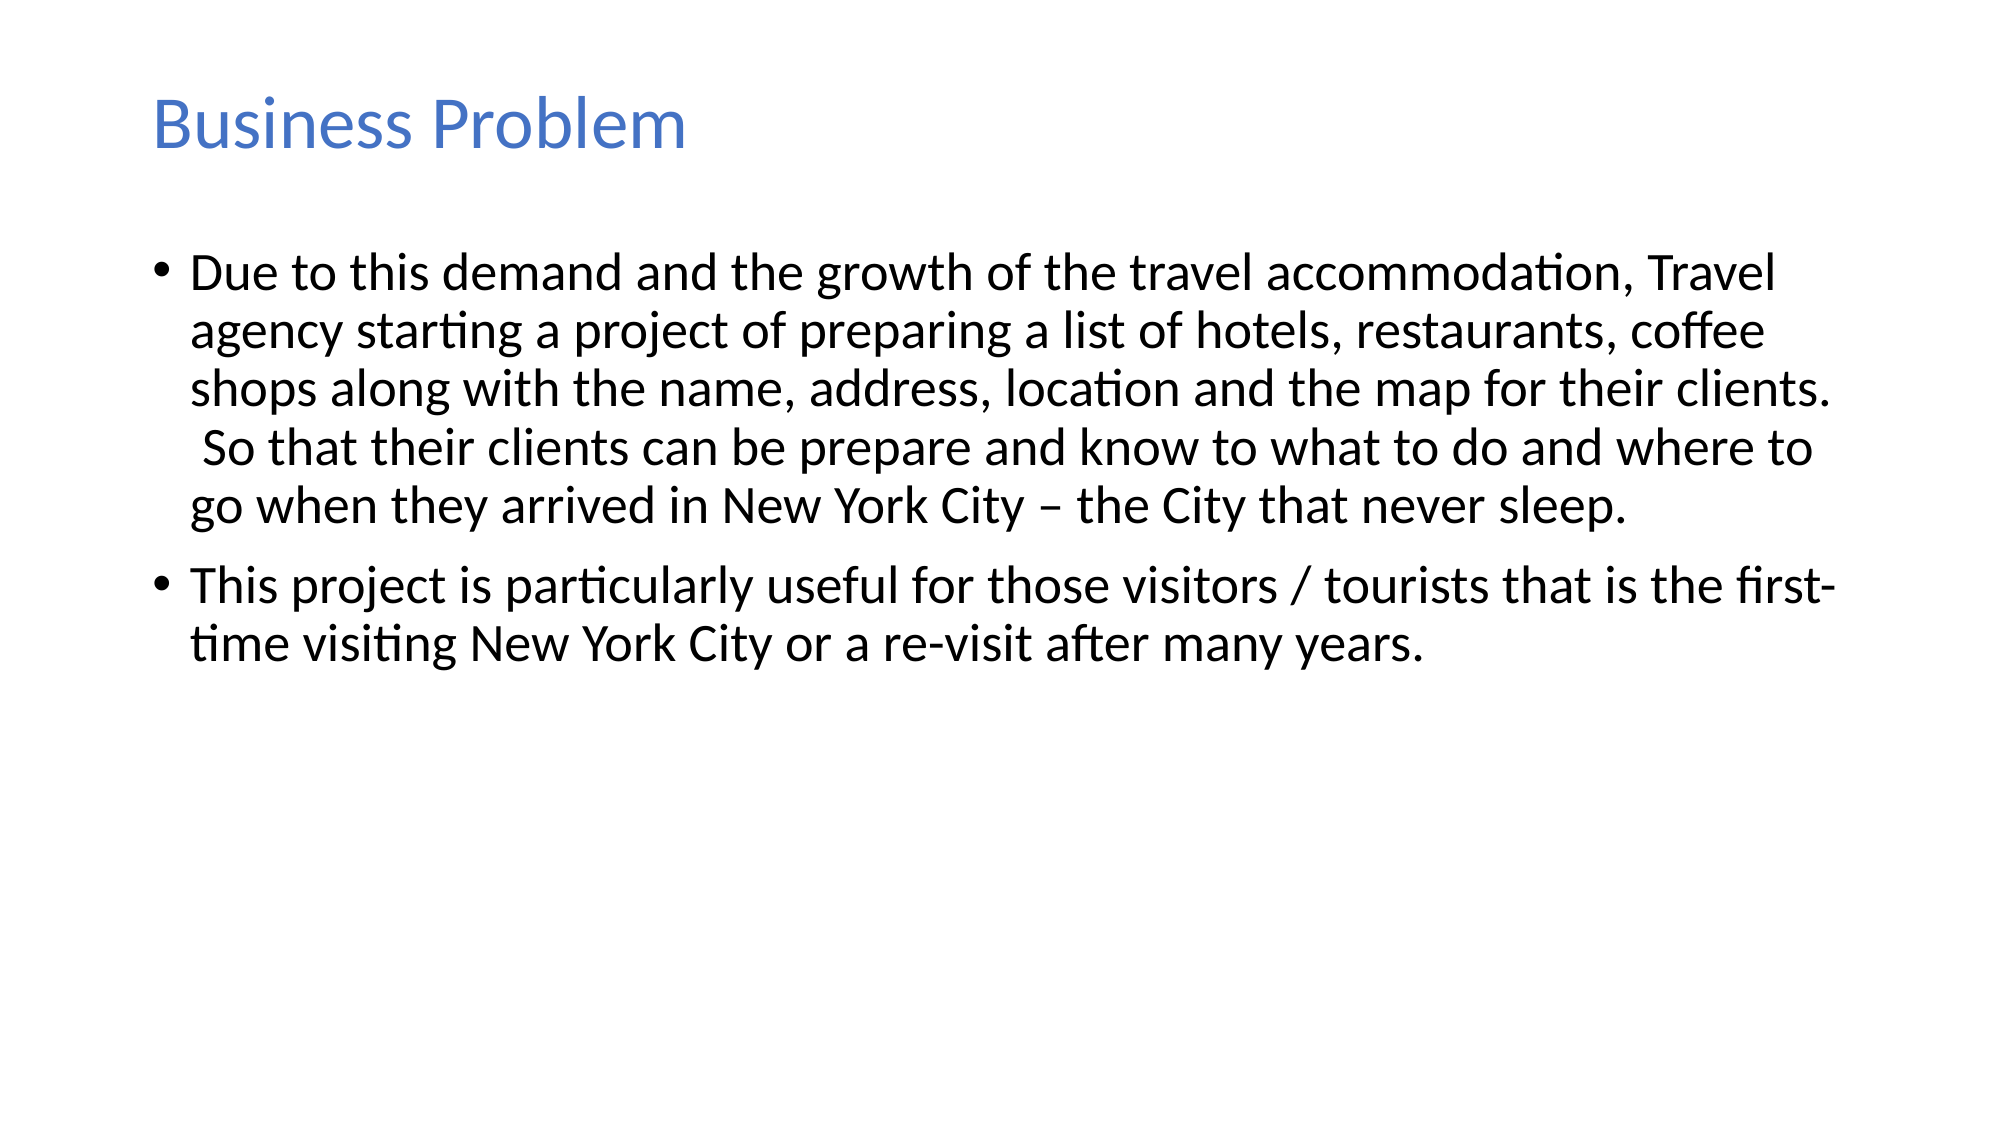

# Business Problem
Due to this demand and the growth of the travel accommodation, Travel agency starting a project of preparing a list of hotels, restaurants, coffee shops along with the name, address, location and the map for their clients.  So that their clients can be prepare and know to what to do and where to go when they arrived in New York City – the City that never sleep.
This project is particularly useful for those visitors / tourists that is the first-time visiting New York City or a re-visit after many years.